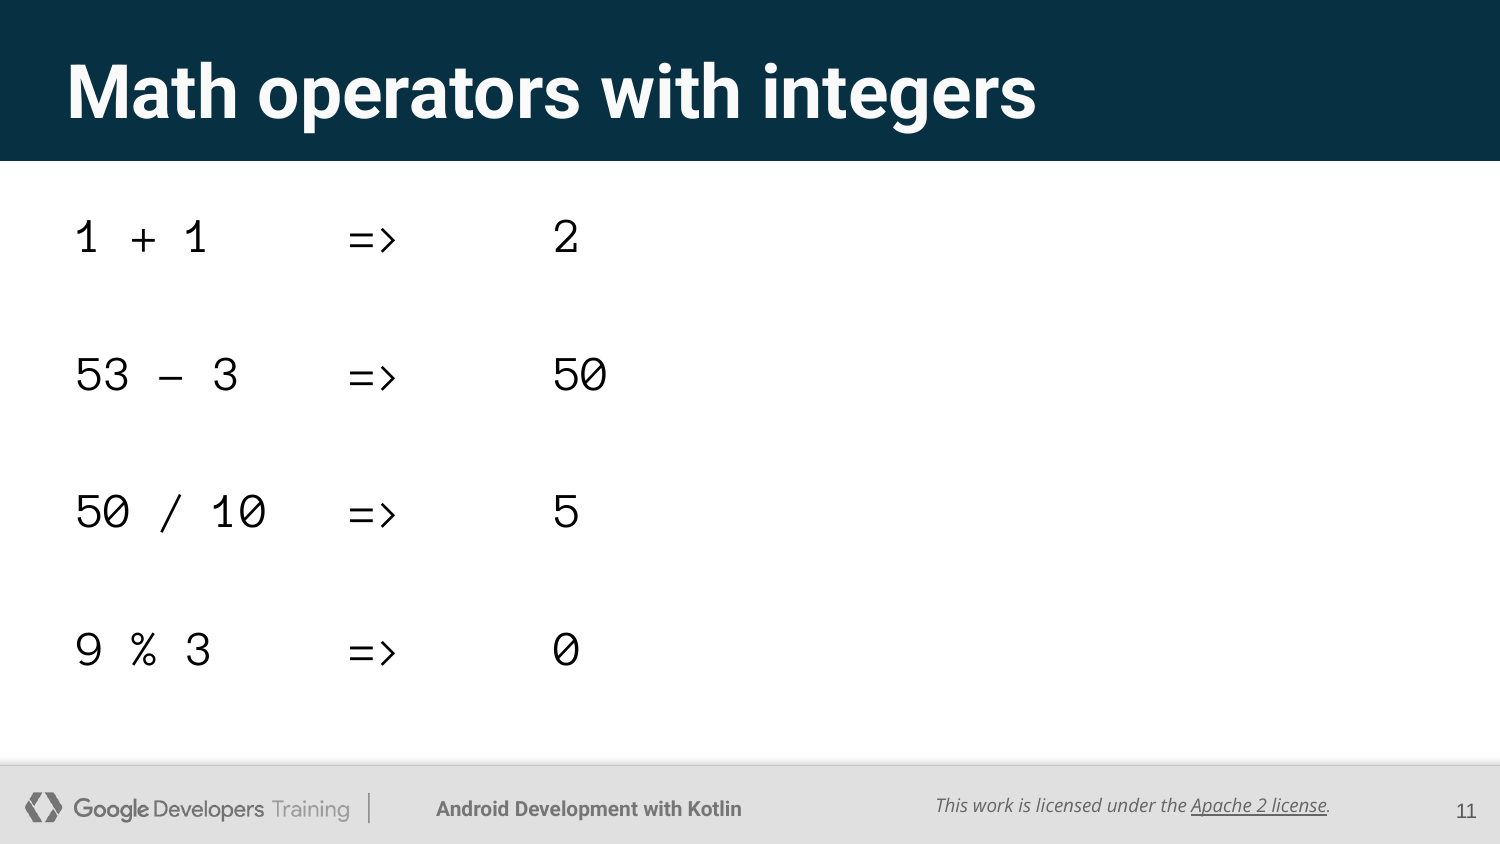

# Math operators with integers
1 + 1     =>
2
53 - 3    =>
50
50 / 10   =>
5
9 % 3     =>
0
11